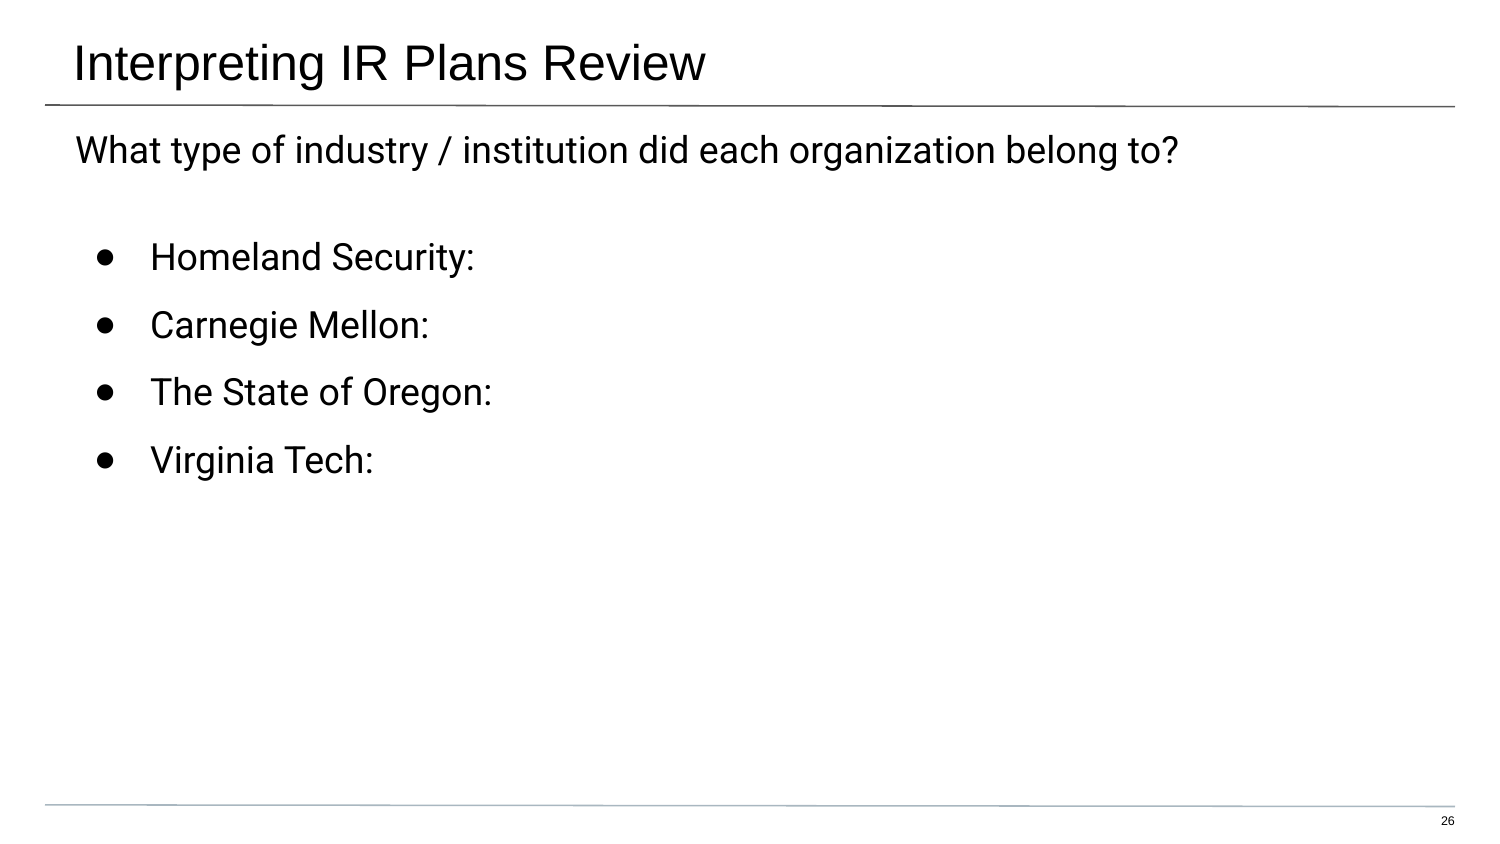

# Interpreting IR Plans Review
What type of industry / institution did each organization belong to?
Homeland Security:
Carnegie Mellon:
The State of Oregon:
Virginia Tech:

26